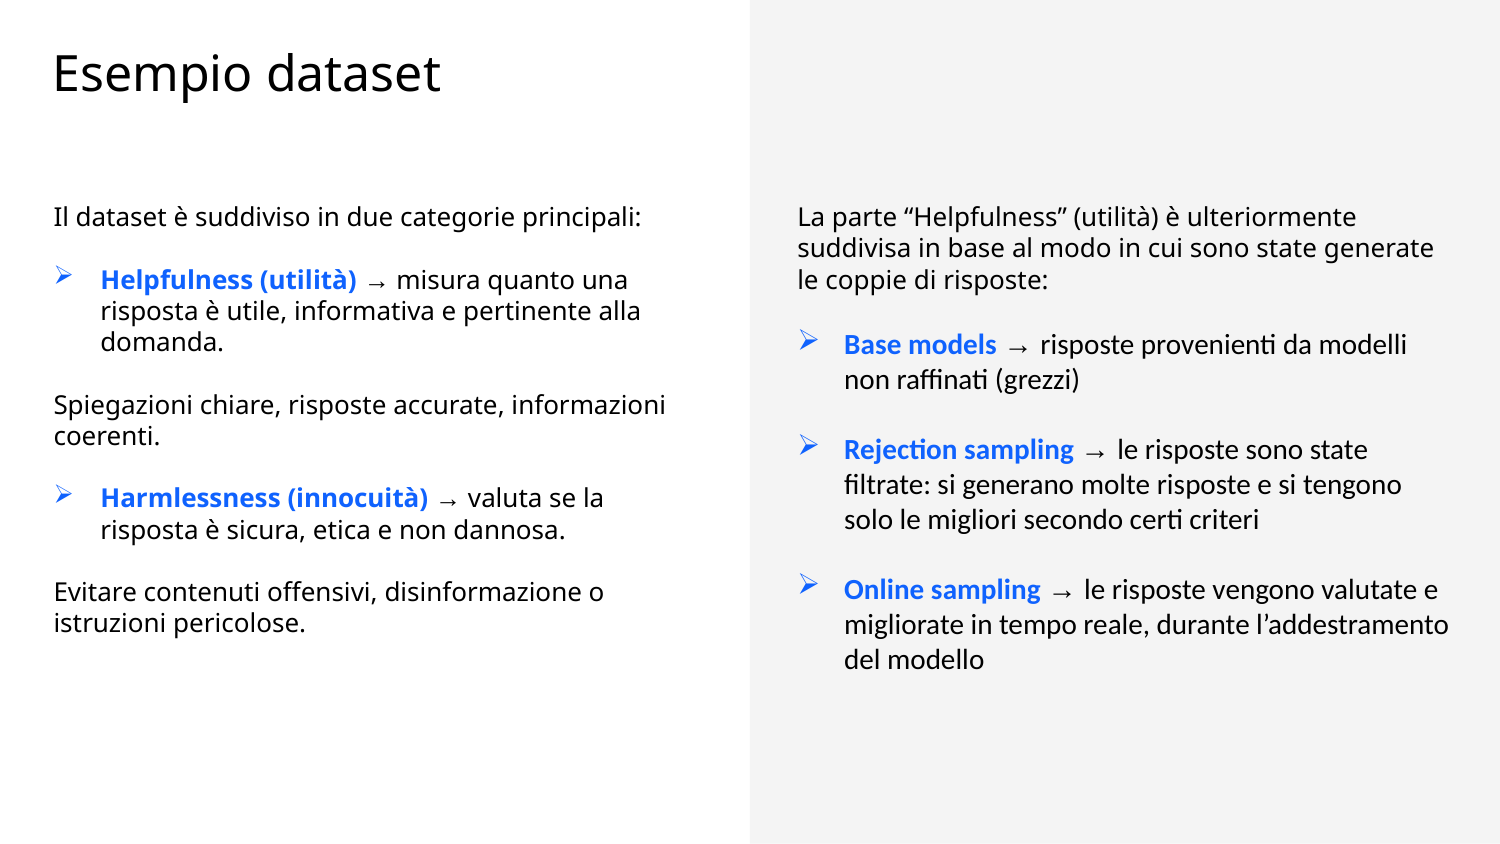

Esempio dataset
Il dataset è suddiviso in due categorie principali:

Helpfulness (utilità) → misura quanto una risposta è utile, informativa e pertinente alla domanda.

Spiegazioni chiare, risposte accurate, informazioni coerenti.

Harmlessness (innocuità) → valuta se la risposta è sicura, etica e non dannosa.

Evitare contenuti offensivi, disinformazione o istruzioni pericolose.
La parte “Helpfulness” (utilità) è ulteriormente suddivisa in base al modo in cui sono state generate le coppie di risposte:

Base models → risposte provenienti da modelli non raffinati (grezzi)

Rejection sampling → le risposte sono state filtrate: si generano molte risposte e si tengono solo le migliori secondo certi criteri

Online sampling → le risposte vengono valutate e migliorate in tempo reale, durante l’addestramento del modello